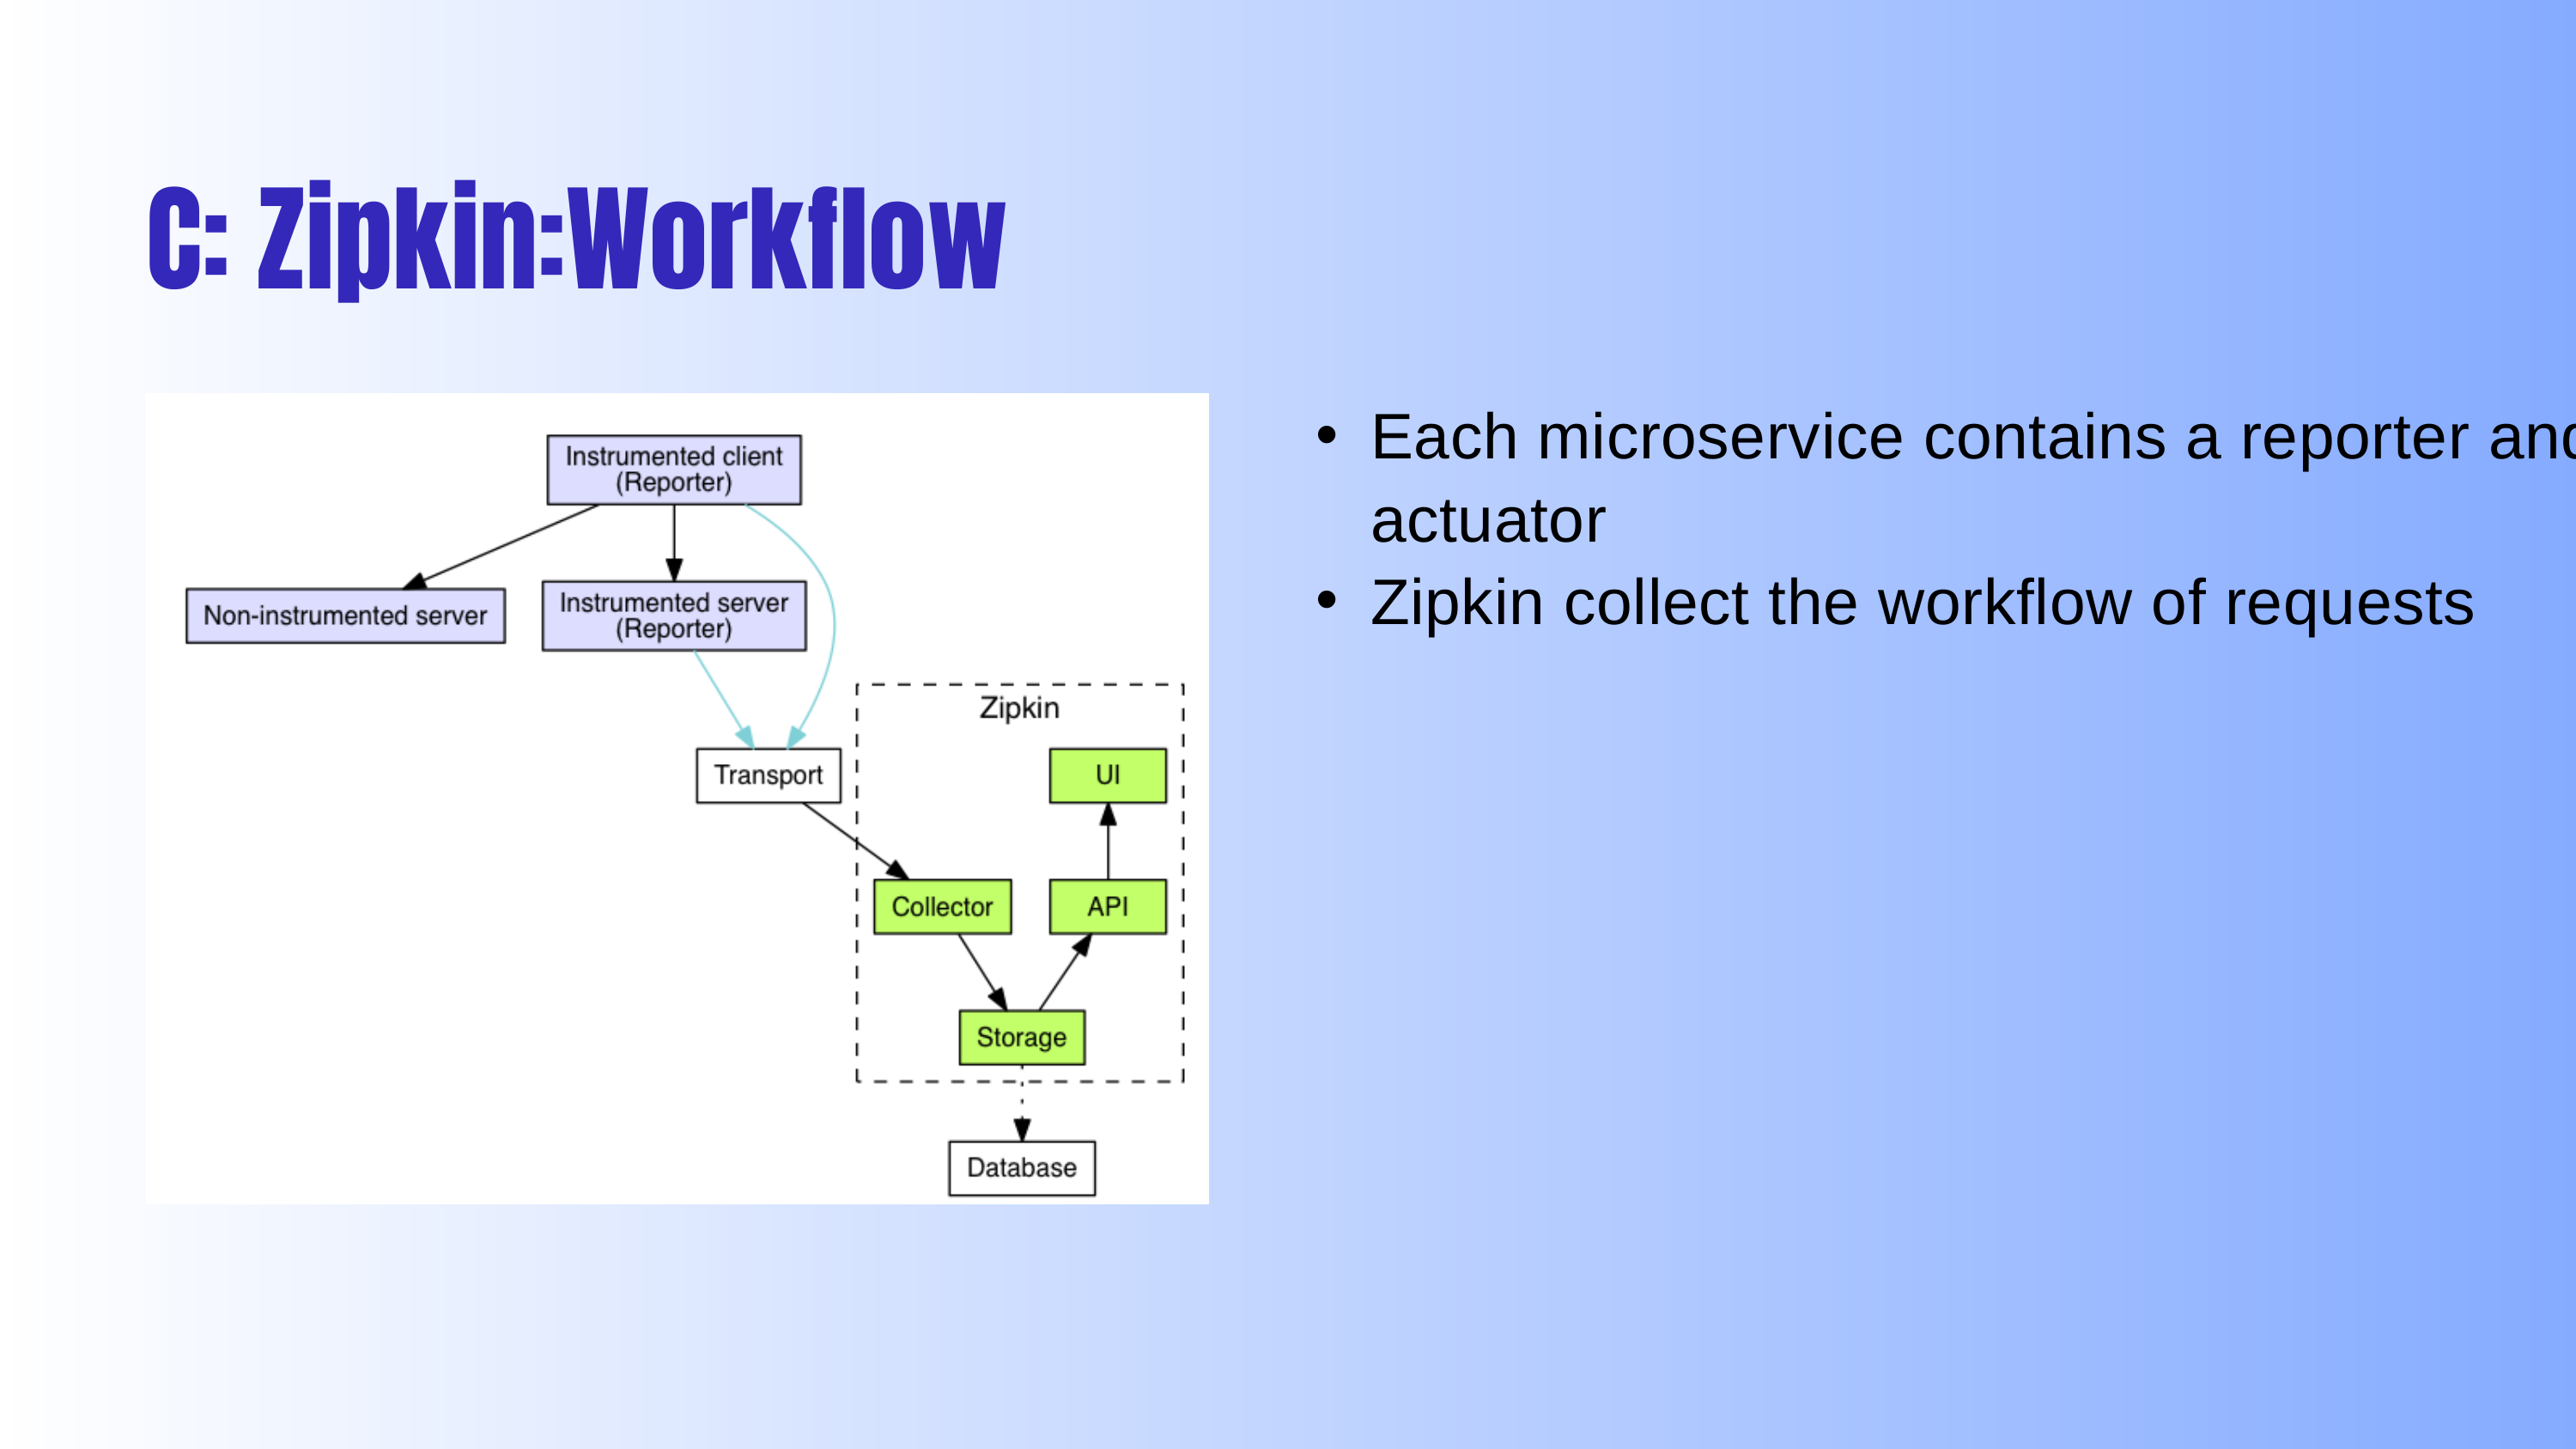

C: Zipkin:Workflow
Each microservice contains a reporter and actuator
Zipkin collect the workflow of requests